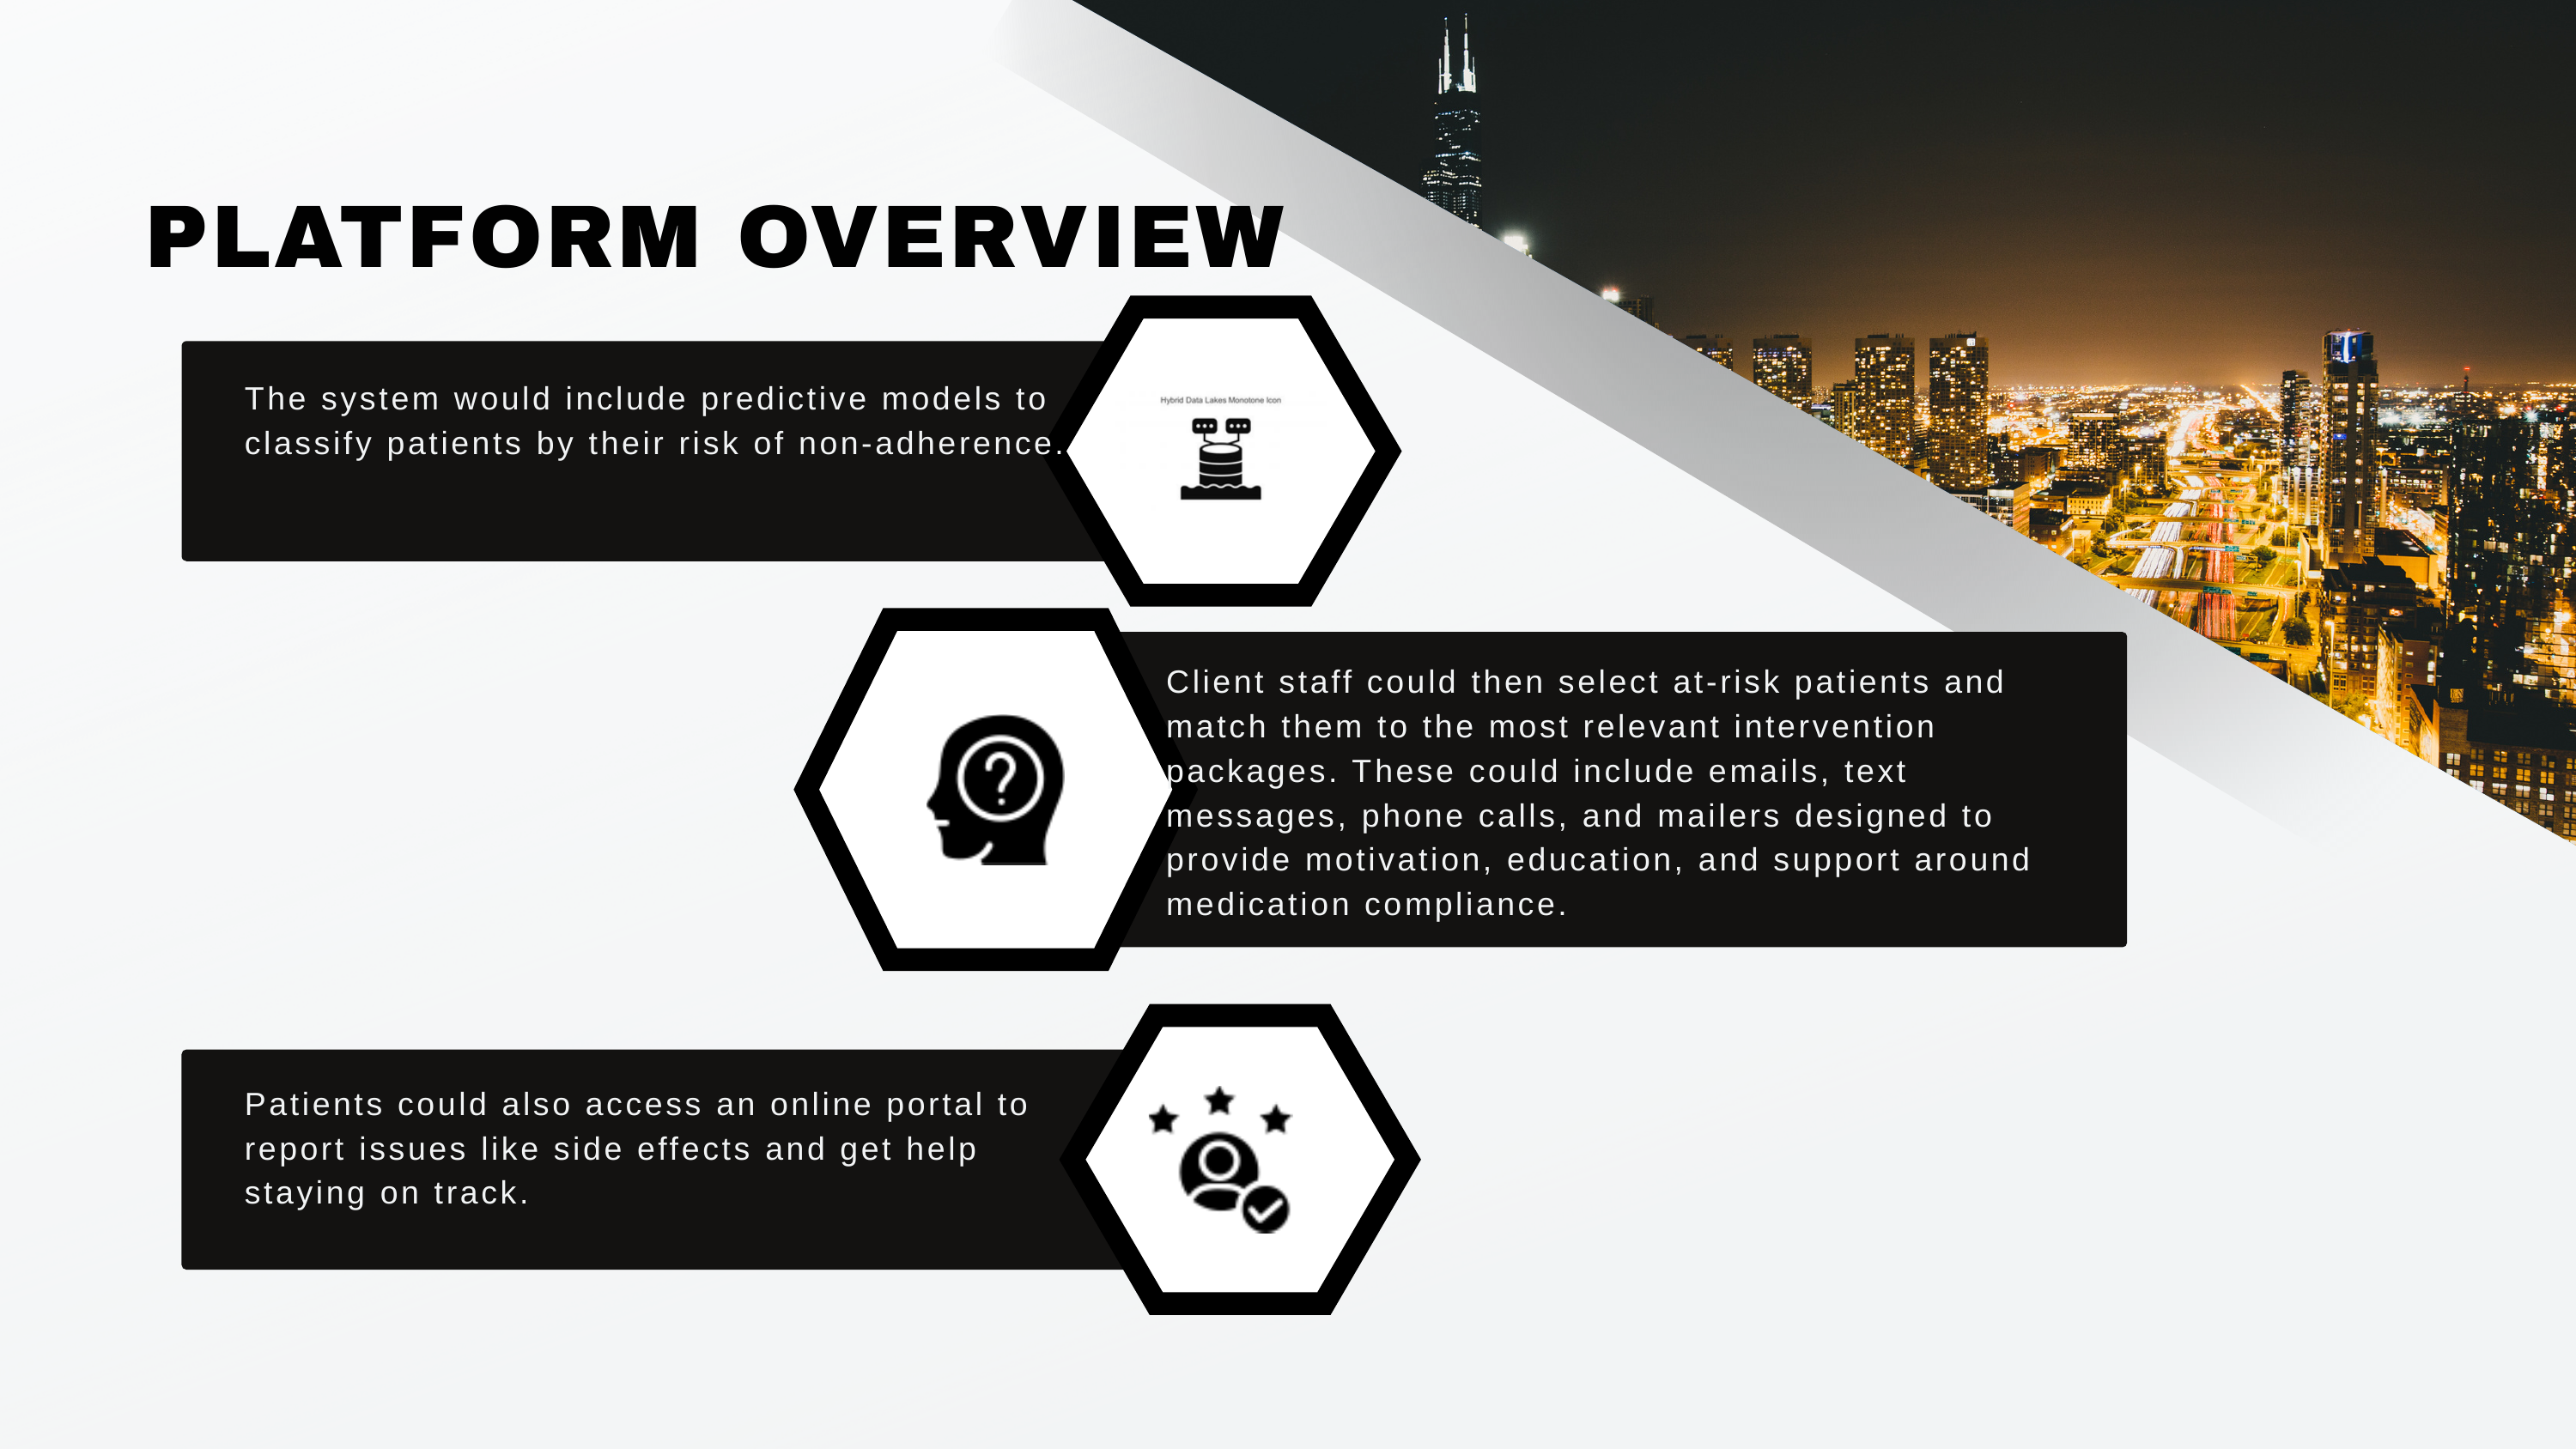

PLATFORM OVERVIEW

The system would include predictive models to classify patients by their risk of non-adherence.

Client staff could then select at-risk patients and match them to the most relevant intervention packages. These could include emails, text messages, phone calls, and mailers designed to provide motivation, education, and support around medication compliance.

Patients could also access an online portal to report issues like side effects and get help staying on track.